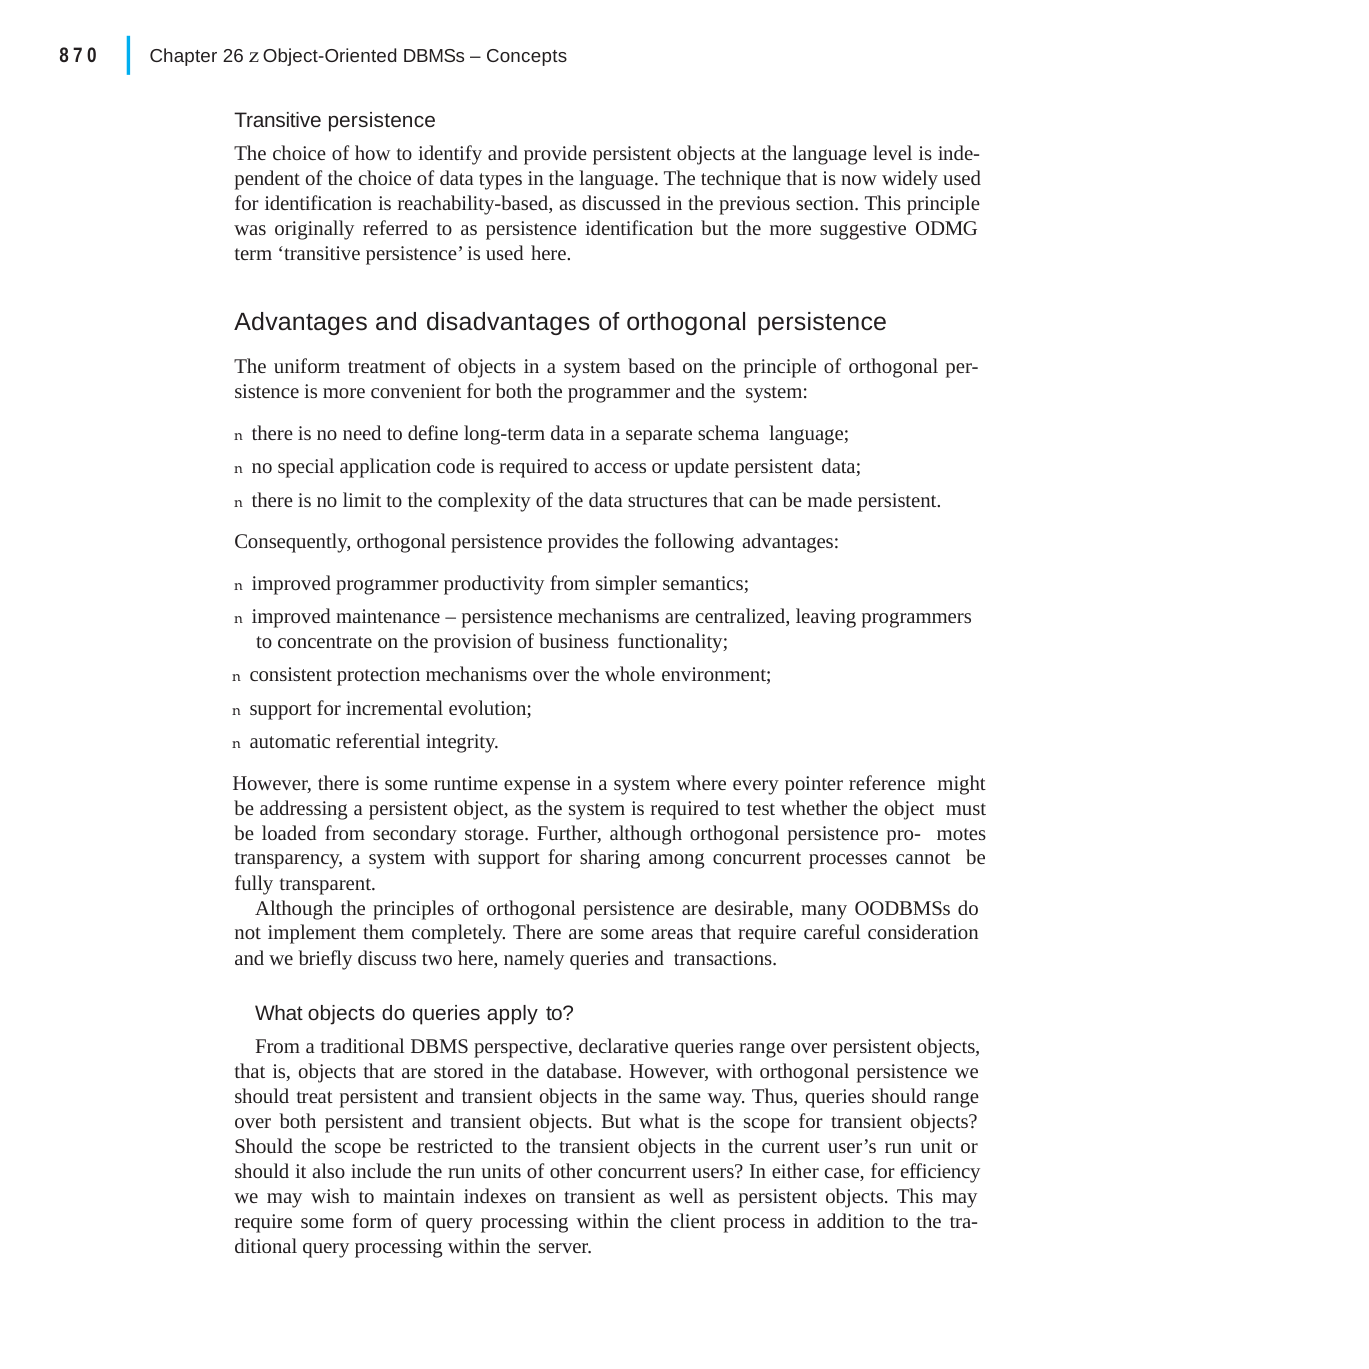

|
870
Chapter 26 z Object-Oriented DBMSs – Concepts
Transitive persistence
The choice of how to identify and provide persistent objects at the language level is inde-  pendent of the choice of data types in the language. The technique that is now widely used  for identification is reachability-based, as discussed in the previous section. This principle  was originally referred to as persistence identification but the more suggestive ODMG  term ‘transitive persistence’ is used here.

Advantages and disadvantages of orthogonal persistence
The uniform treatment of objects in a system based on the principle of orthogonal per-  sistence is more convenient for both the programmer and the system:
n there is no need to define long-term data in a separate schema language;
n no special application code is required to access or update persistent data;
n there is no limit to the complexity of the data structures that can be made persistent.
Consequently, orthogonal persistence provides the following advantages:
n improved programmer productivity from simpler semantics;
n improved maintenance – persistence mechanisms are centralized, leaving programmers  to concentrate on the provision of business functionality;
n consistent protection mechanisms over the whole environment;
n support for incremental evolution;
n automatic referential integrity.
However, there is some runtime expense in a system where every pointer reference  might be addressing a persistent object, as the system is required to test whether the object  must be loaded from secondary storage. Further, although orthogonal persistence pro-  motes transparency, a system with support for sharing among concurrent processes cannot  be fully transparent.
Although the principles of orthogonal persistence are desirable, many OODBMSs do  not implement them completely. There are some areas that require careful consideration  and we briefly discuss two here, namely queries and transactions.

What objects do queries apply to?
From a traditional DBMS perspective, declarative queries range over persistent objects,  that is, objects that are stored in the database. However, with orthogonal persistence we  should treat persistent and transient objects in the same way. Thus, queries should range  over both persistent and transient objects. But what is the scope for transient objects?  Should the scope be restricted to the transient objects in the current user’s run unit or  should it also include the run units of other concurrent users? In either case, for efficiency  we may wish to maintain indexes on transient as well as persistent objects. This may  require some form of query processing within the client process in addition to the tra-  ditional query processing within the server.